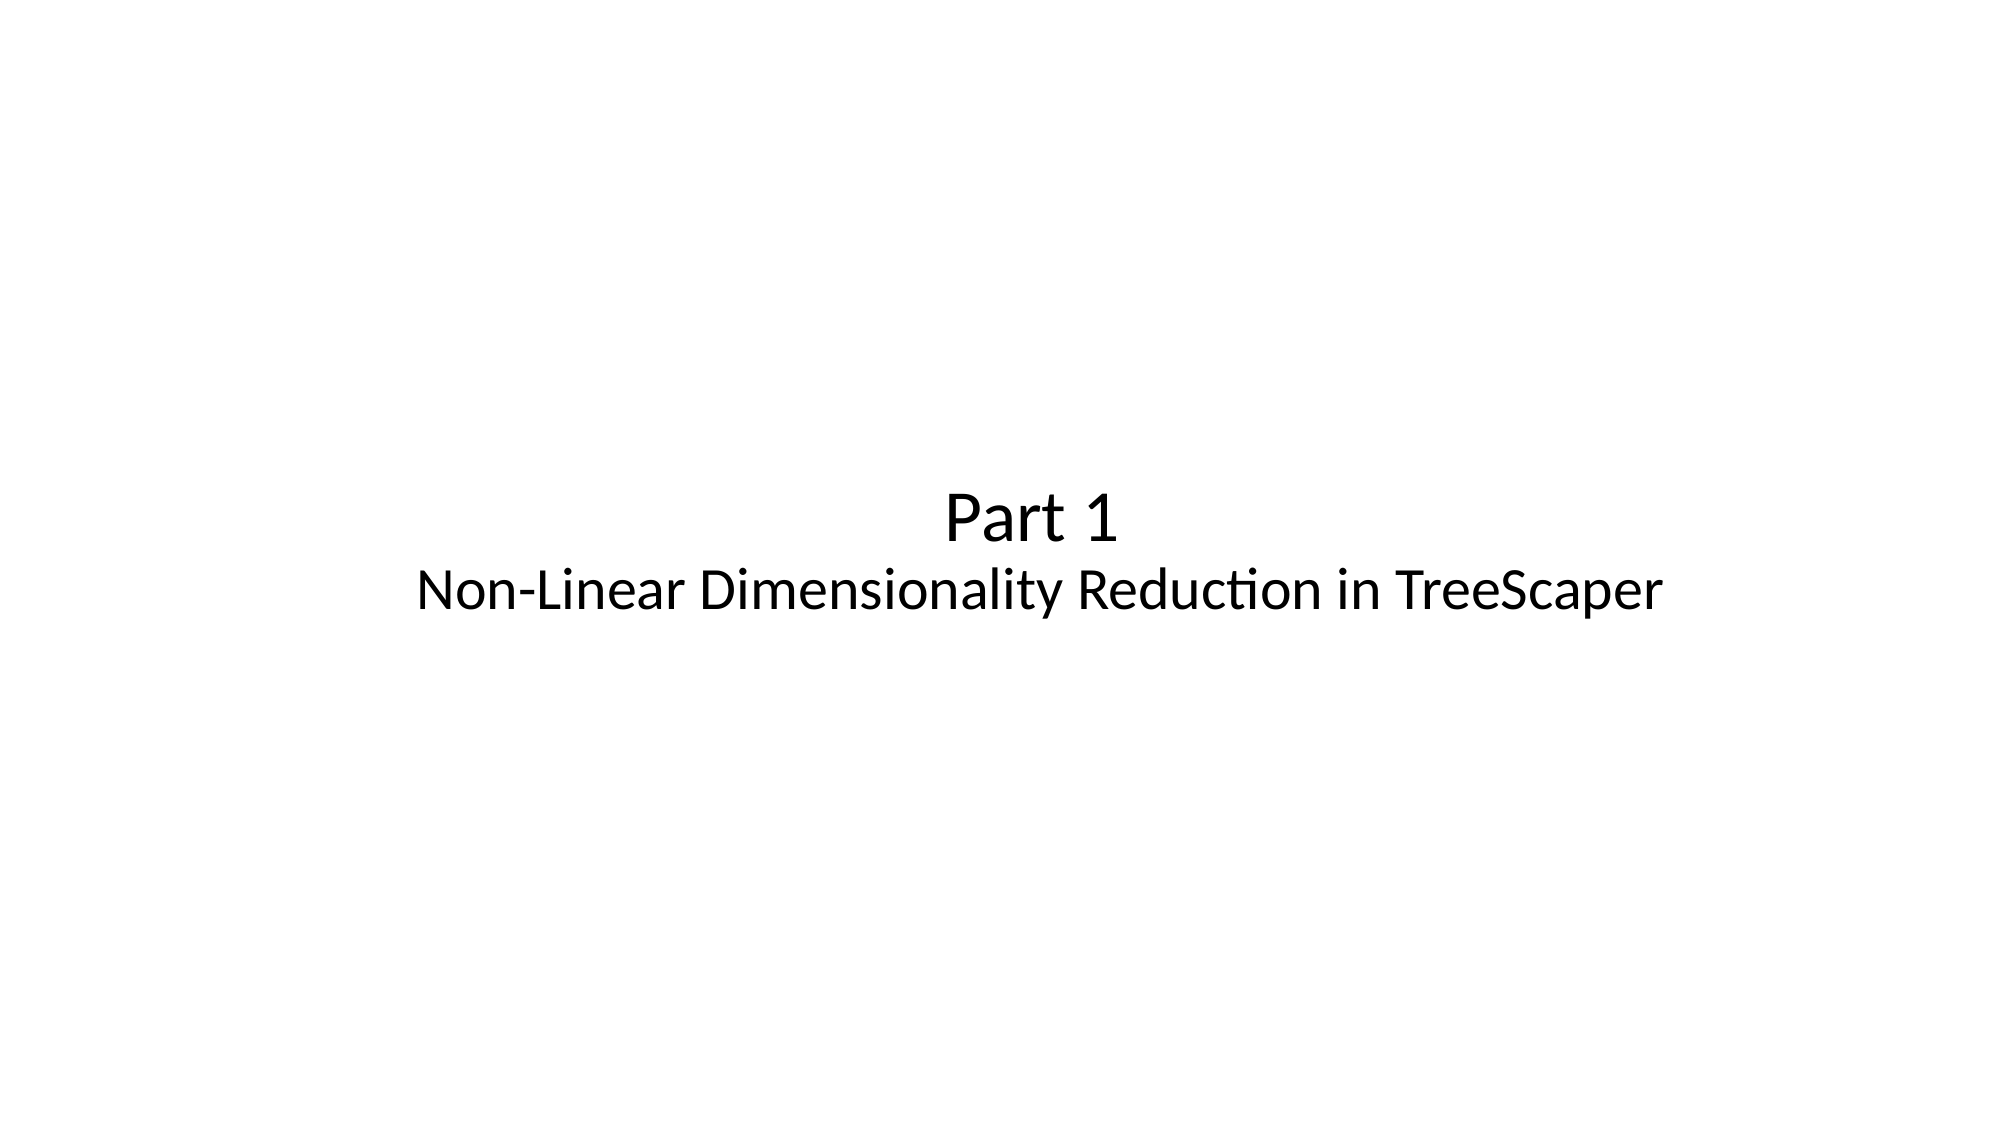

# Part 1 Non-Linear Dimensionality Reduction in TreeScaper